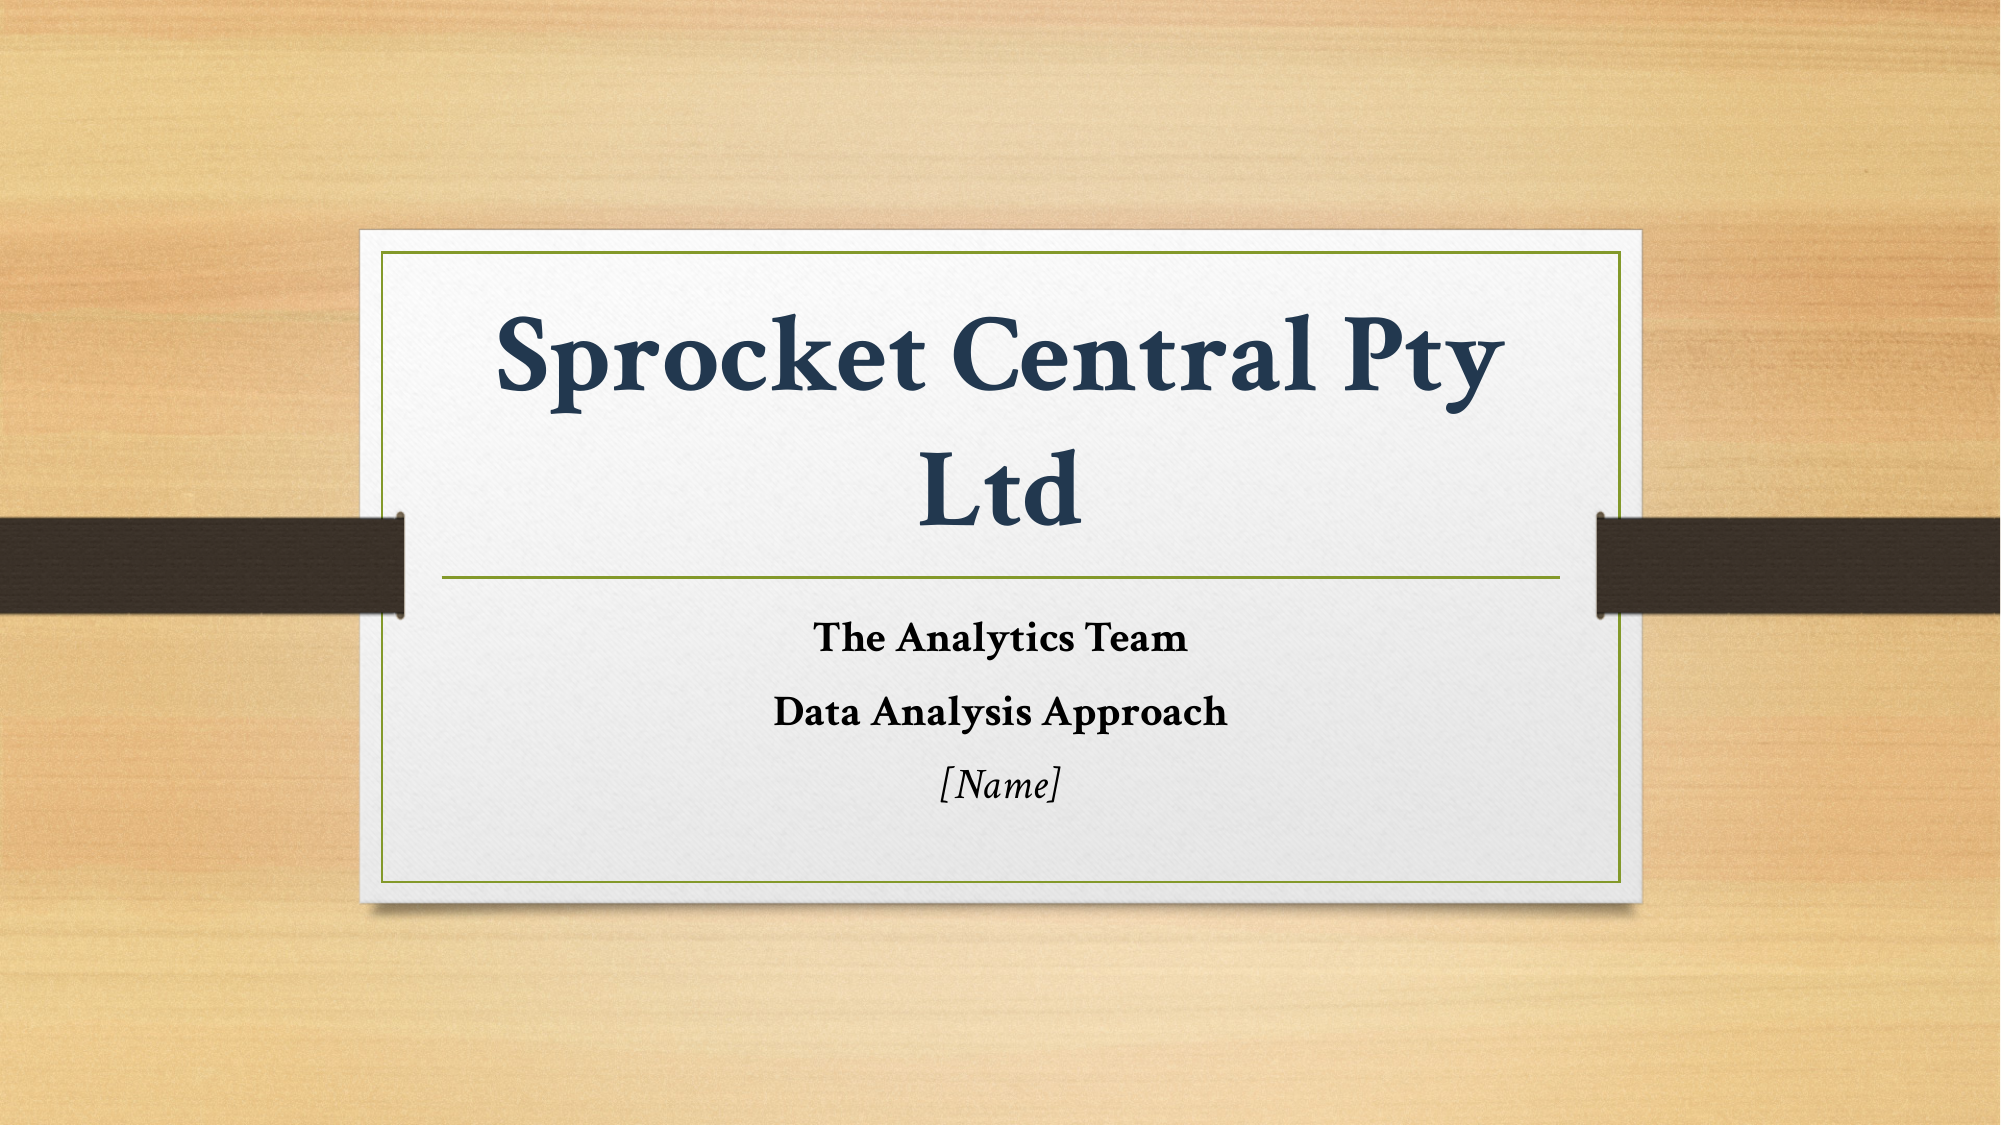

# Sprocket Central Pty Ltd
The Analytics Team
Data Analysis Approach
[Name]